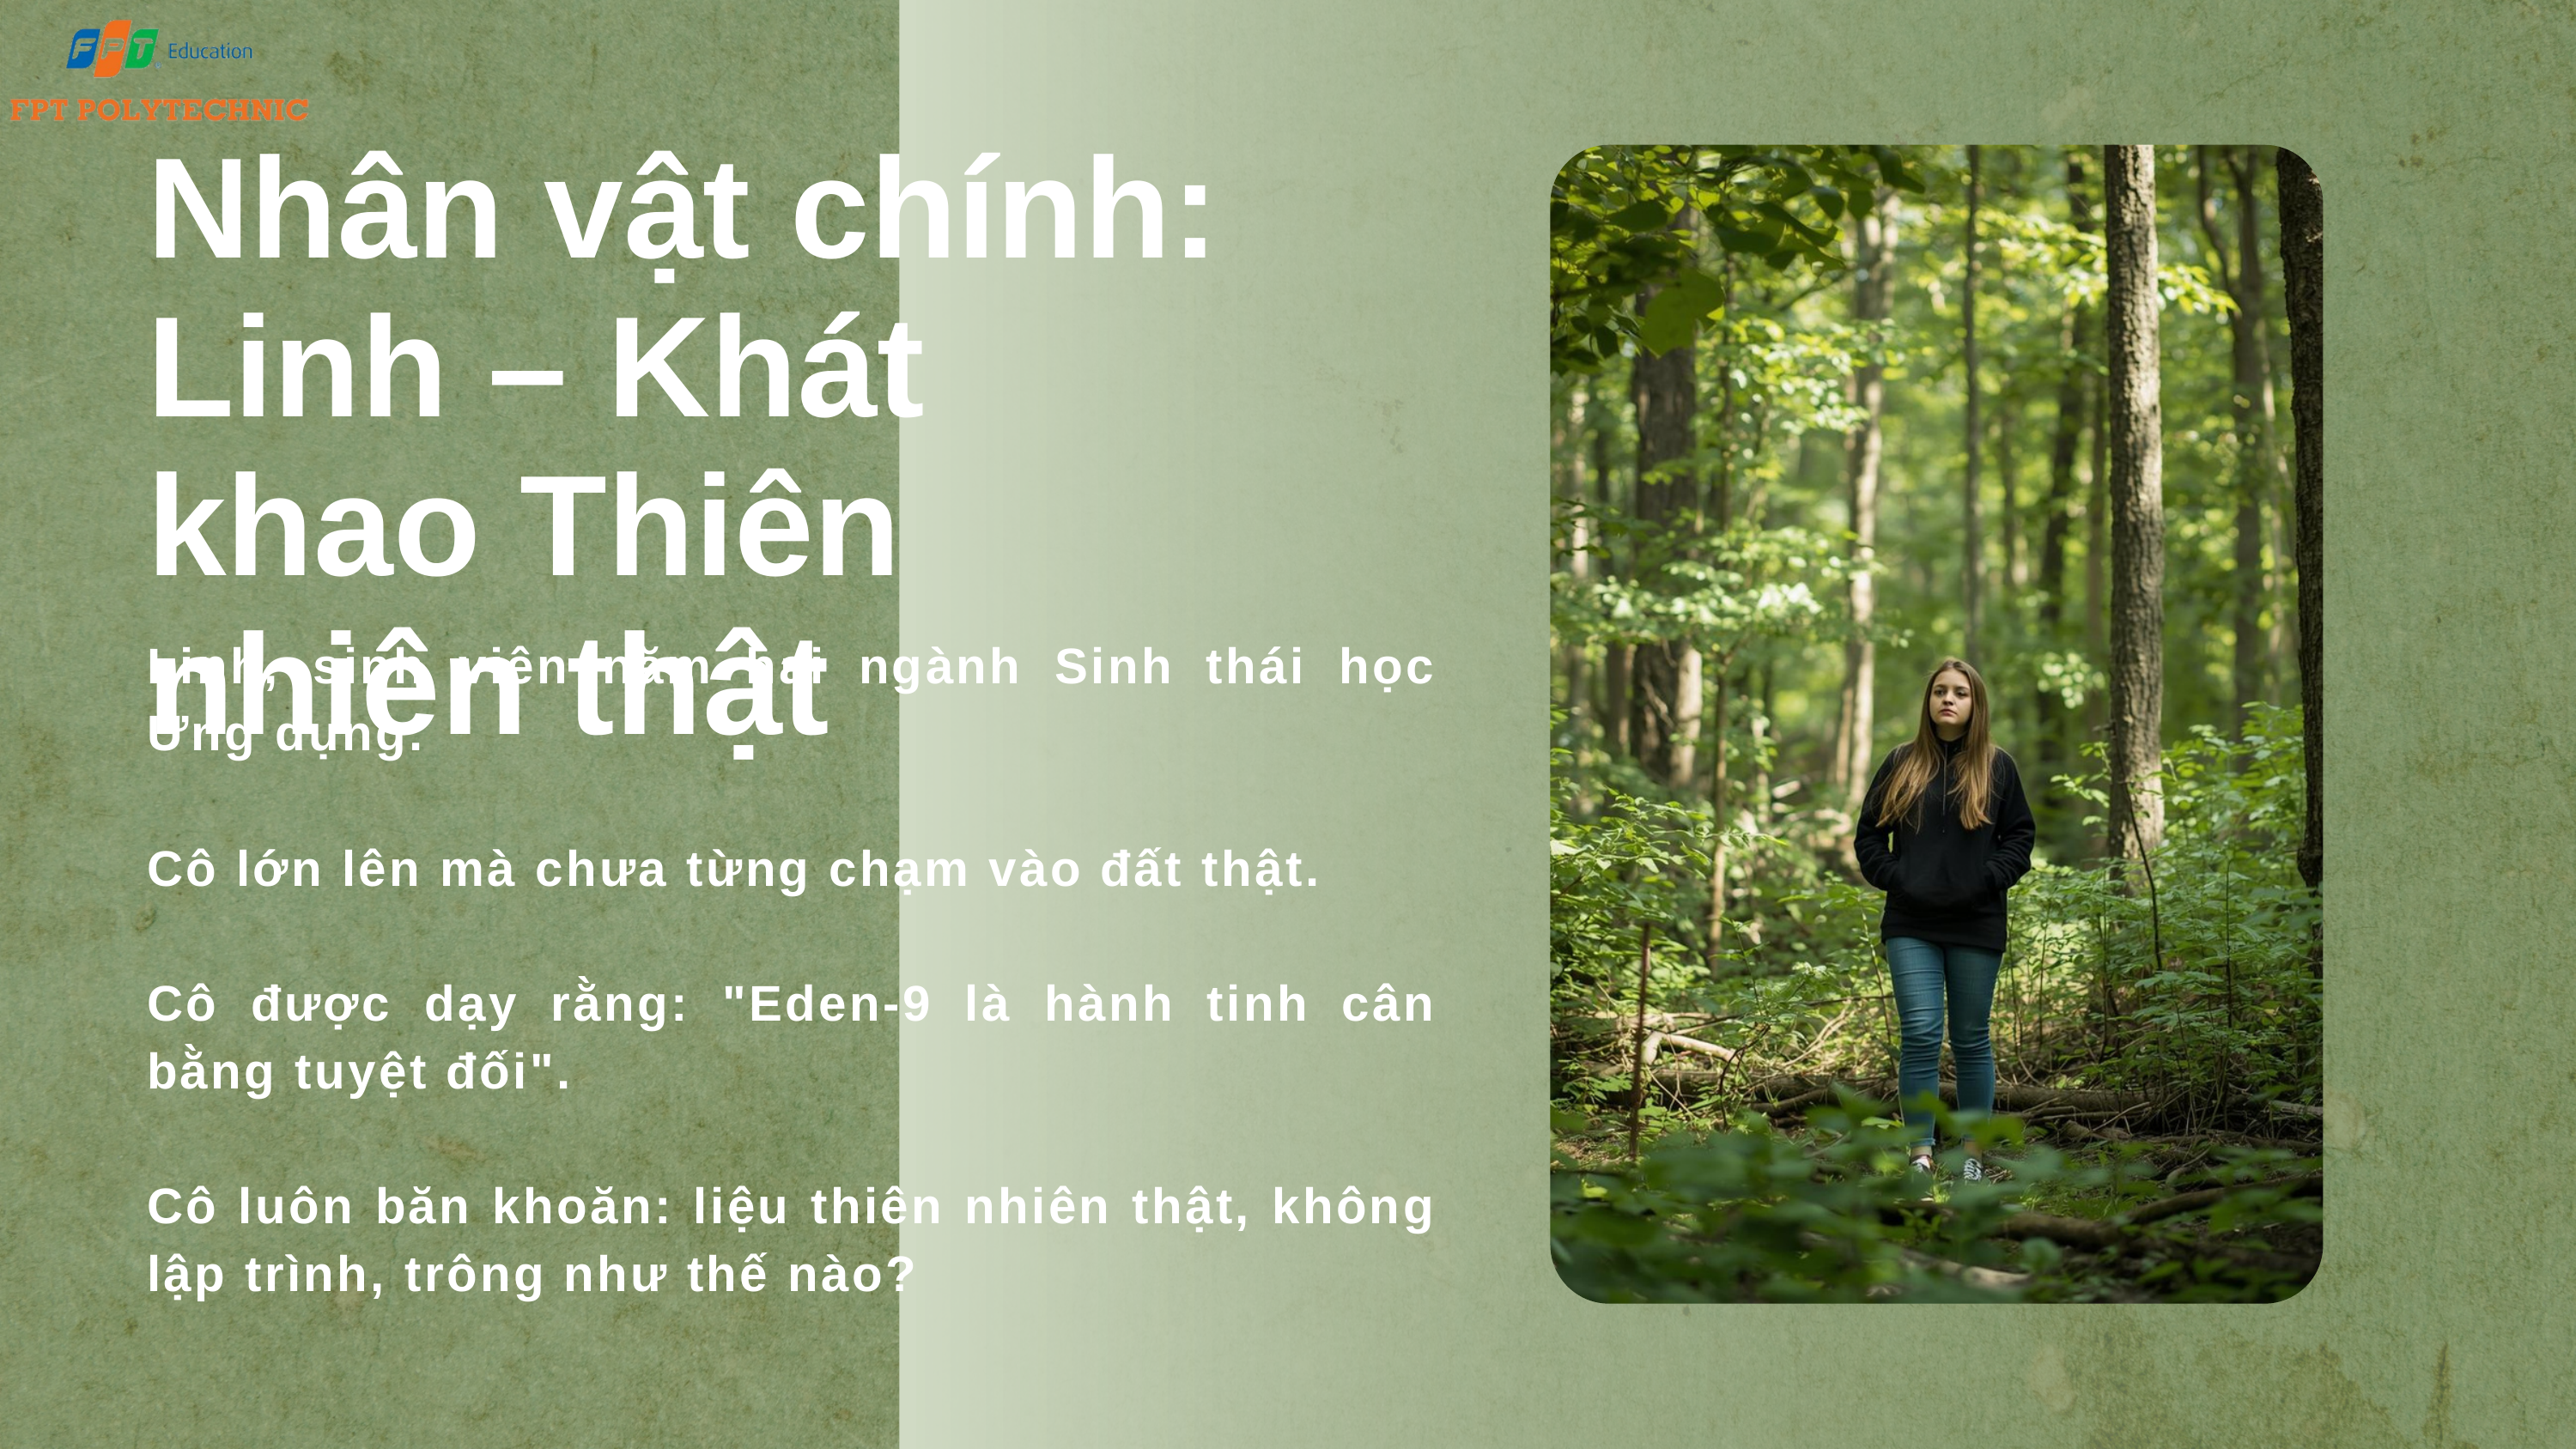

Nhân vật chính: Linh – Khát khao Thiên nhiên thật

Linh, sinh viên năm hai ngành Sinh thái học Ứng dụng.

Cô lớn lên mà chưa từng chạm vào đất thật.

Cô được dạy rằng: "Eden-9 là hành tinh cân bằng tuyệt đối".

Cô luôn băn khoăn: liệu thiên nhiên thật, không lập trình, trông như thế nào?